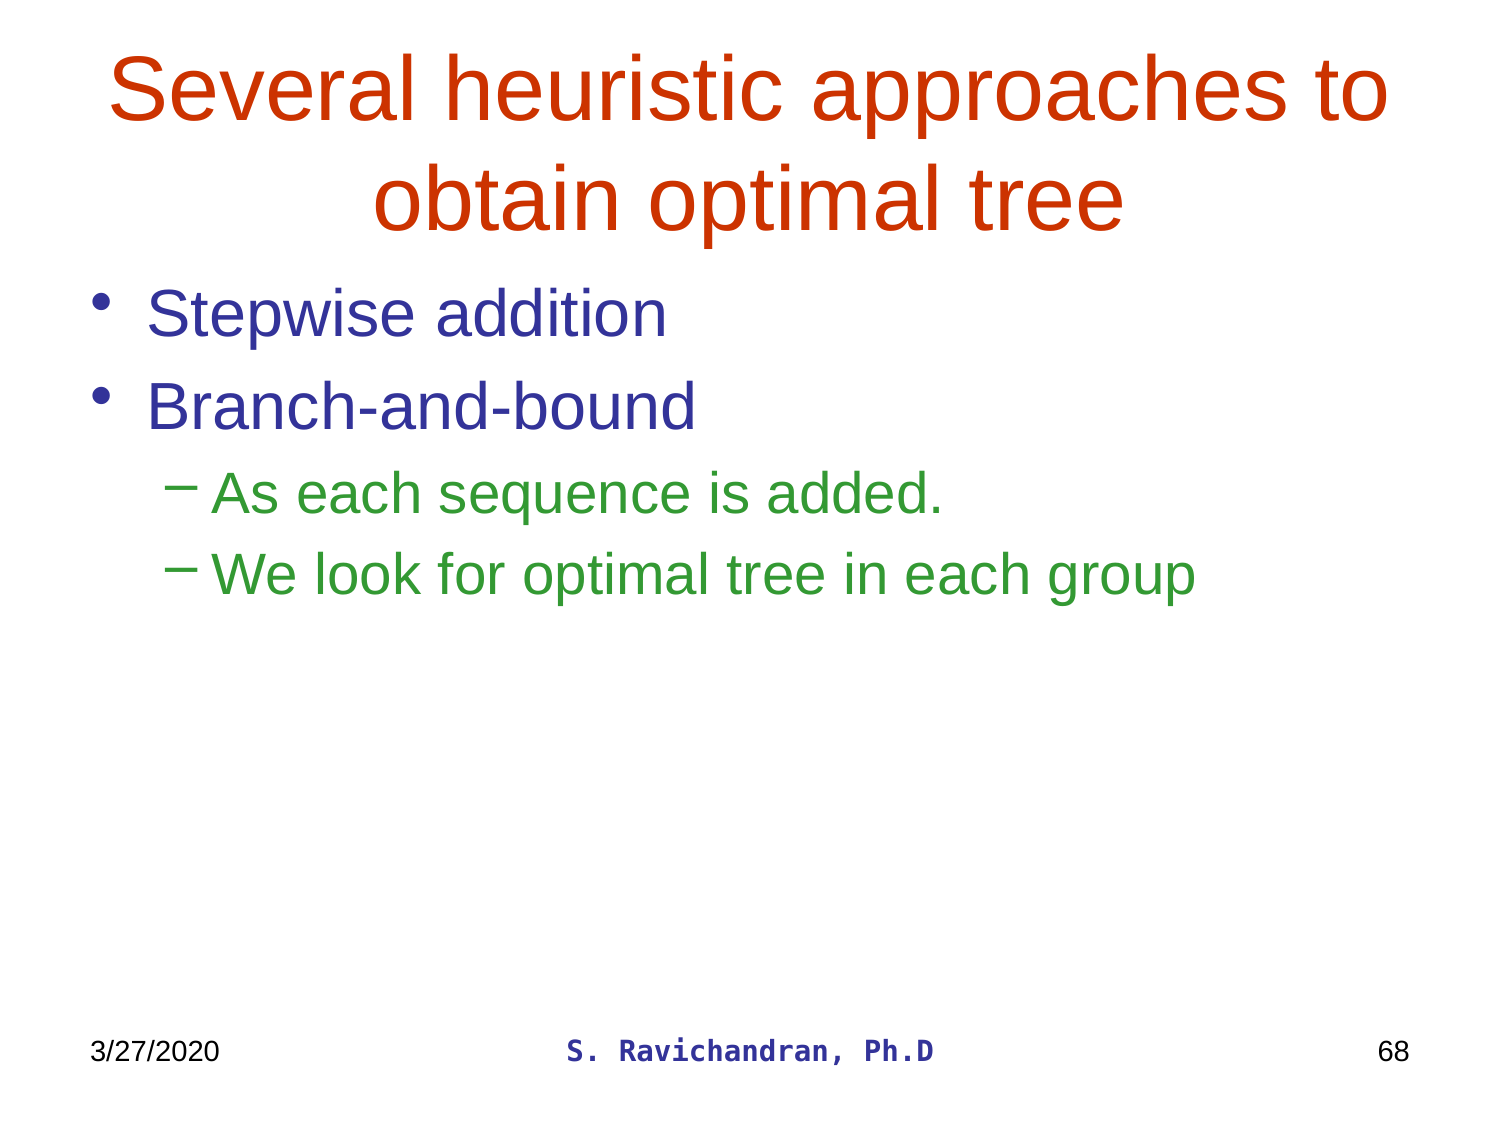

# Several heuristic approaches to obtain optimal tree
Stepwise addition
Branch-and-bound
As each sequence is added.
We look for optimal tree in each group

3/27/2020
S. Ravichandran, Ph.D
68